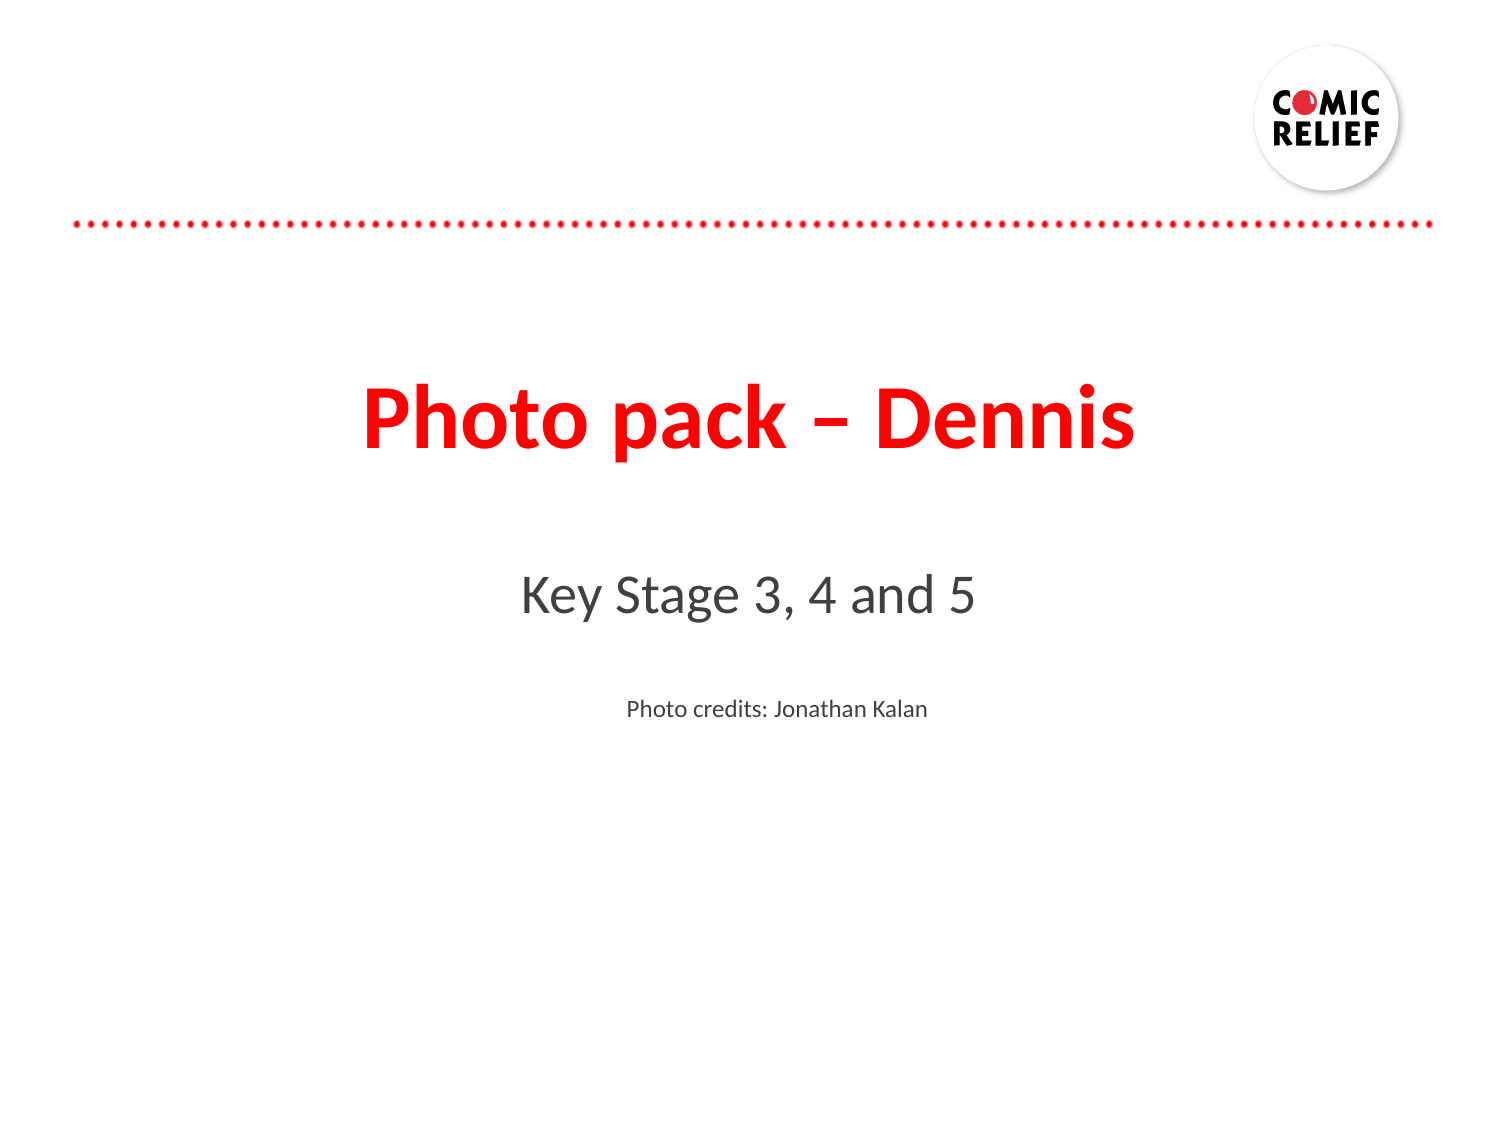

# Photo pack – Dennis

Key Stage 3, 4 and 5
Photo credits: Jonathan Kalan